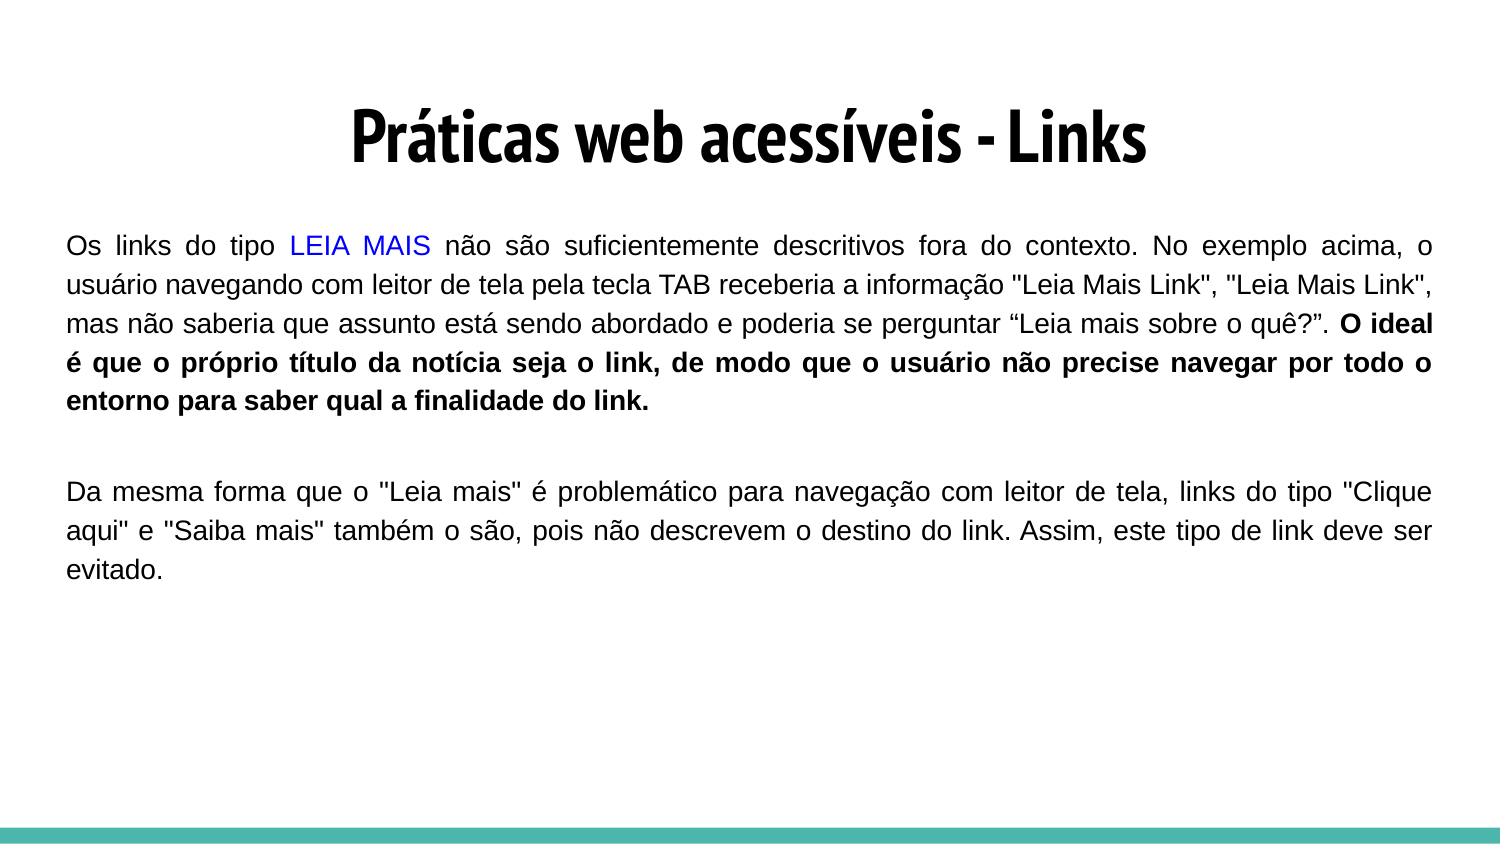

# Práticas web acessíveis - Links
Os links do tipo LEIA MAIS não são suficientemente descritivos fora do contexto. No exemplo acima, o usuário navegando com leitor de tela pela tecla TAB receberia a informação "Leia Mais Link", "Leia Mais Link", mas não saberia que assunto está sendo abordado e poderia se perguntar “Leia mais sobre o quê?”. O ideal é que o próprio título da notícia seja o link, de modo que o usuário não precise navegar por todo o entorno para saber qual a finalidade do link.
Da mesma forma que o "Leia mais" é problemático para navegação com leitor de tela, links do tipo "Clique aqui" e "Saiba mais" também o são, pois não descrevem o destino do link. Assim, este tipo de link deve ser evitado.